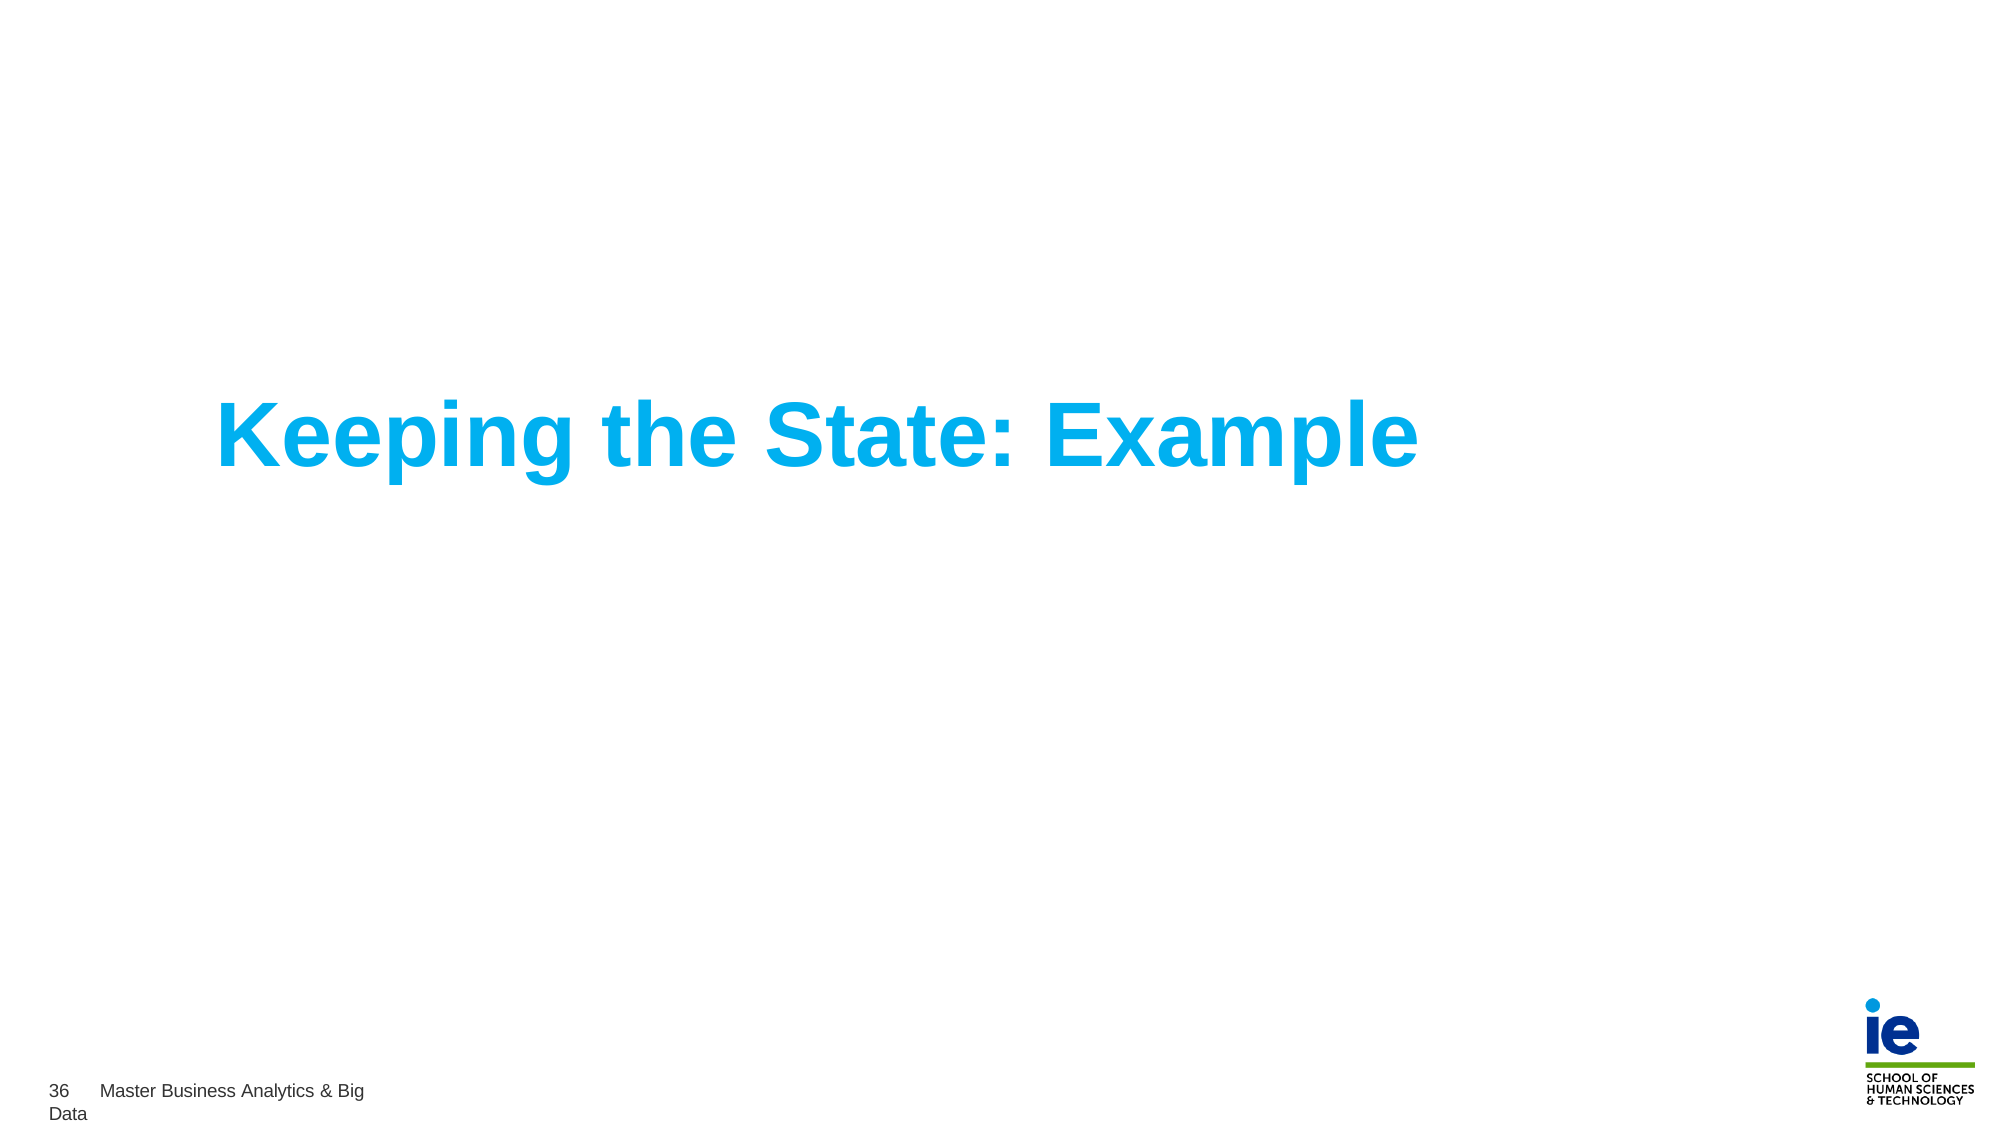

# Keeping the State: Example
36	Master Business Analytics & Big Data